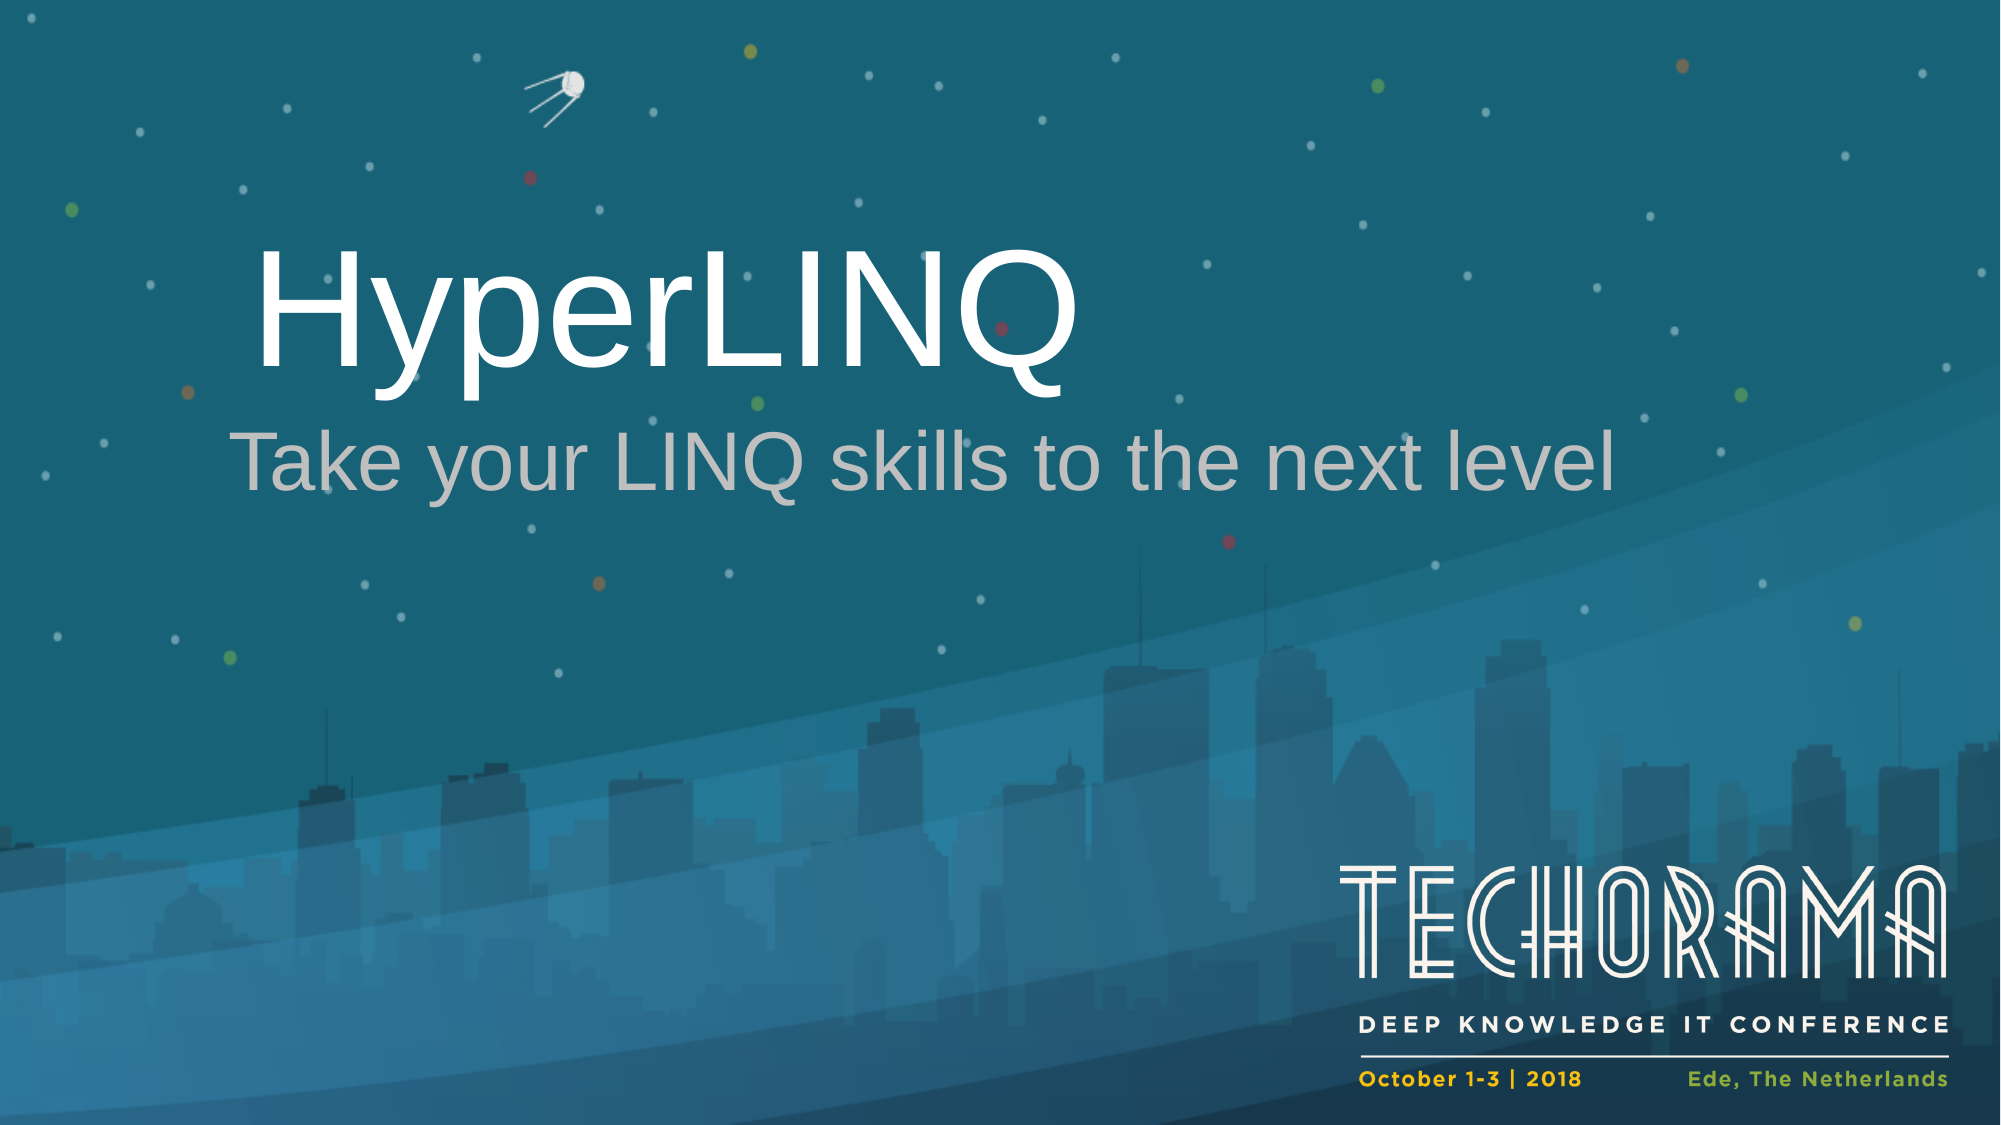

HyperLINQ
Take your LINQ skills to the next level